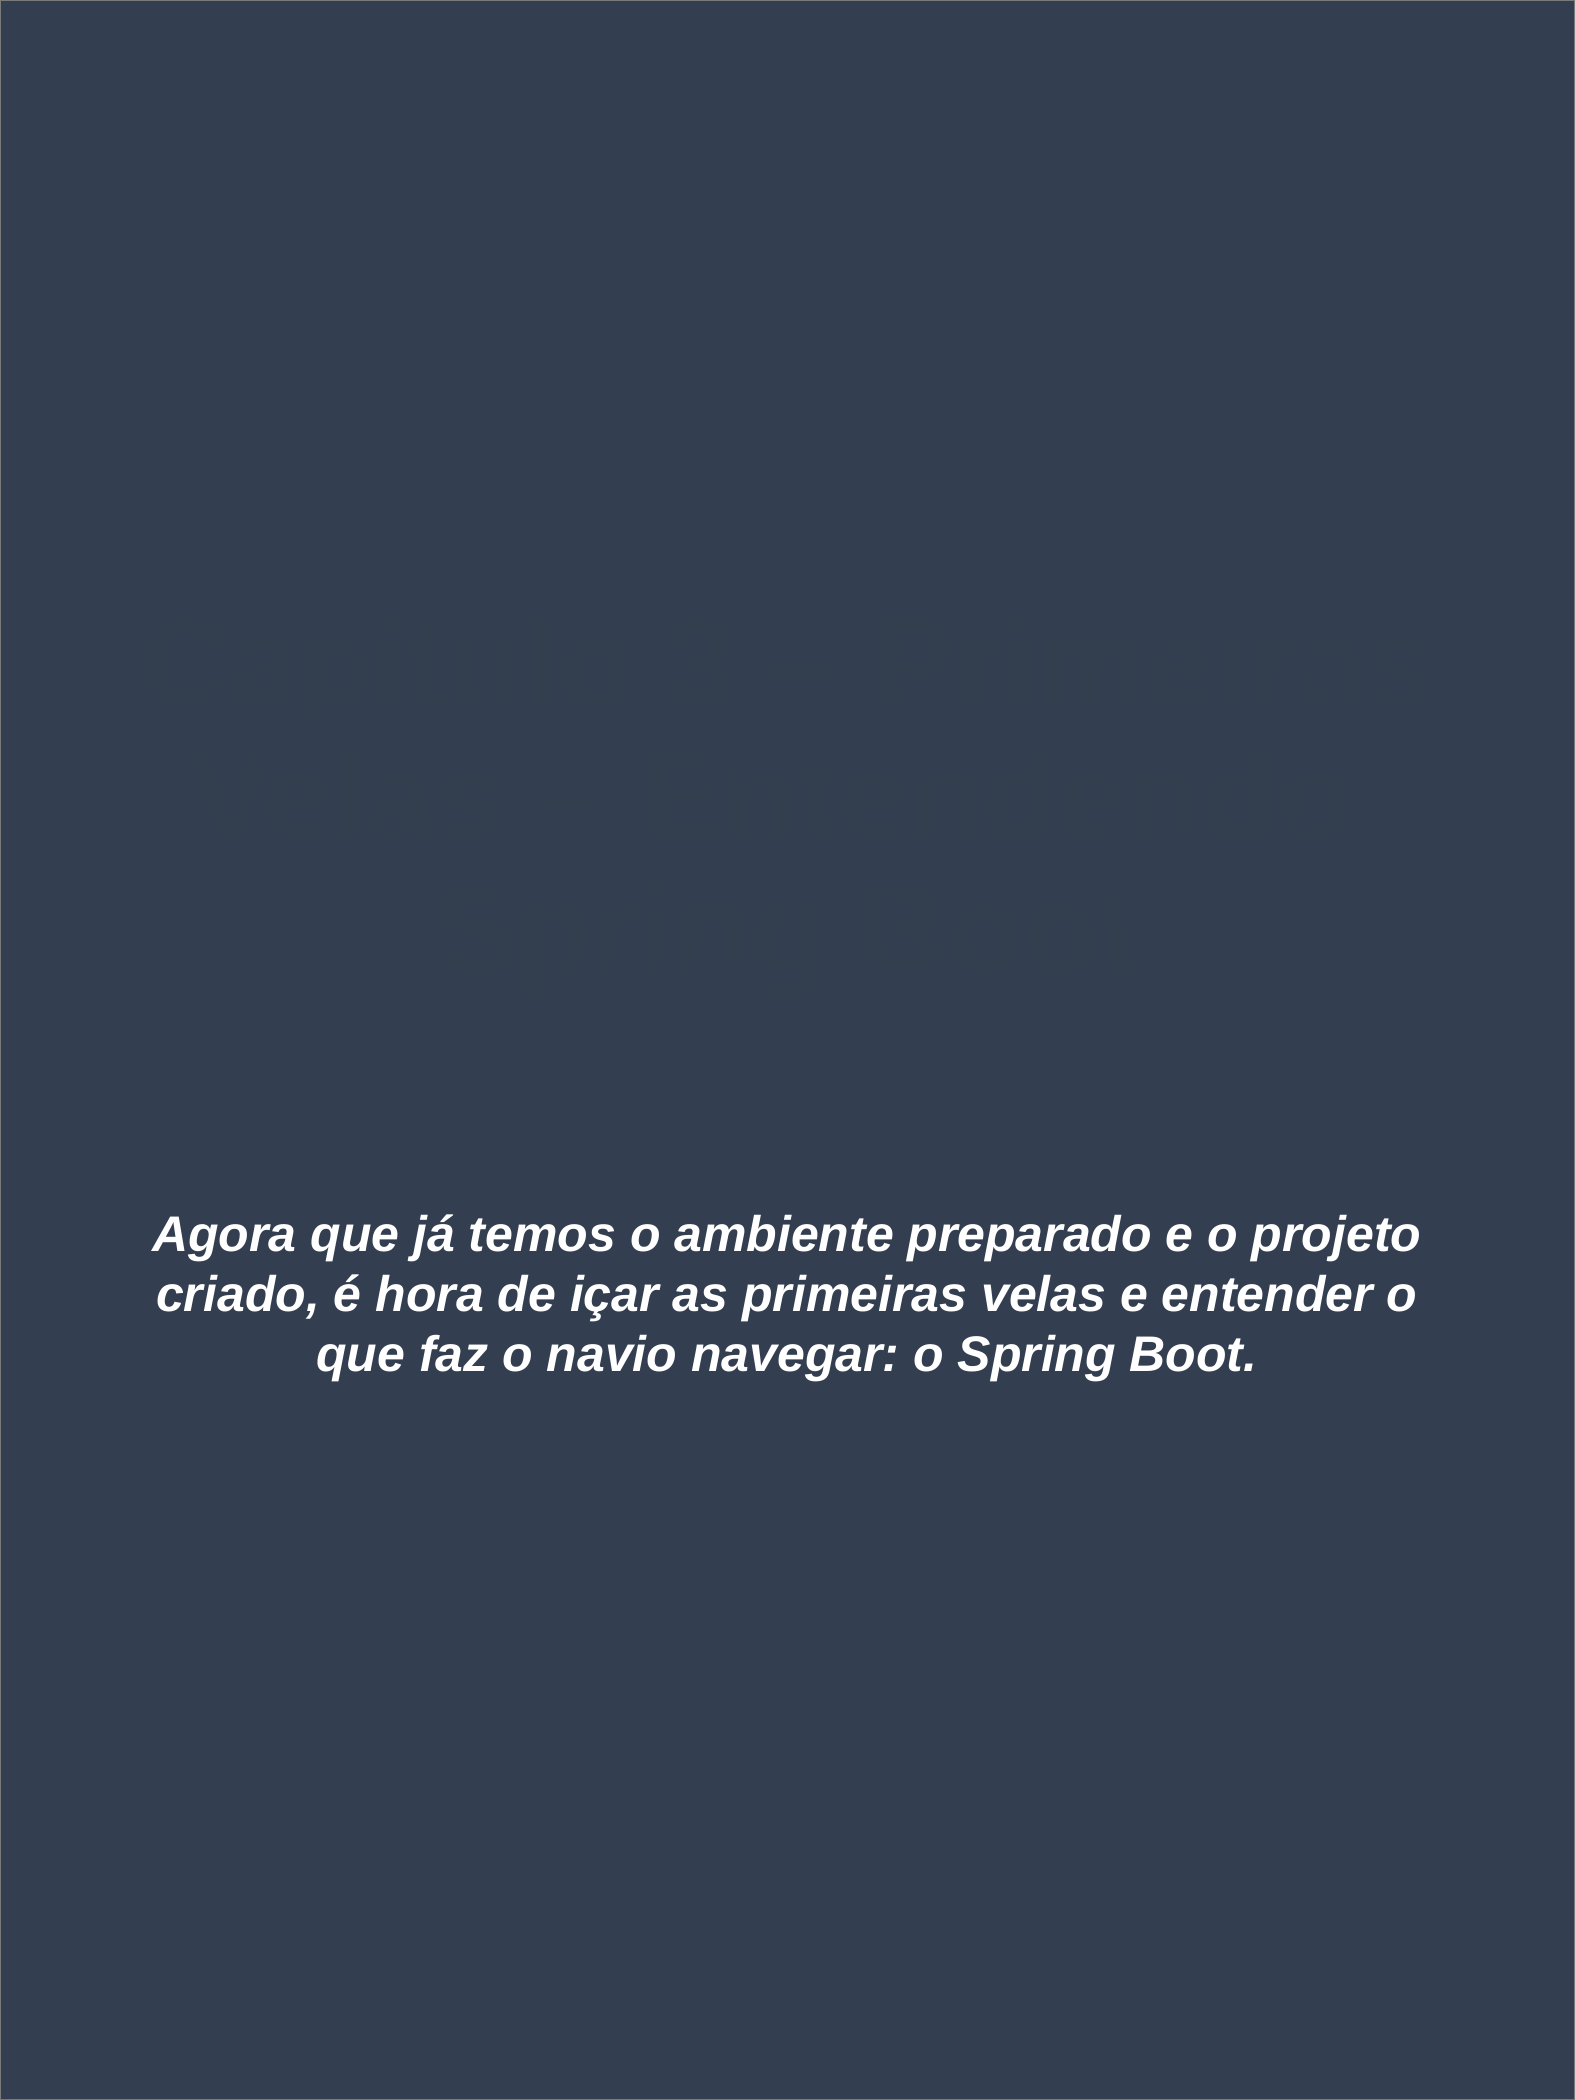

# Capítulo 3 – Primeiras Velas – Entendendo Spring Boot
Agora que já temos o ambiente preparado e o projeto criado, é hora de içar as primeiras velas e entender o que faz o navio navegar: o Spring Boot.